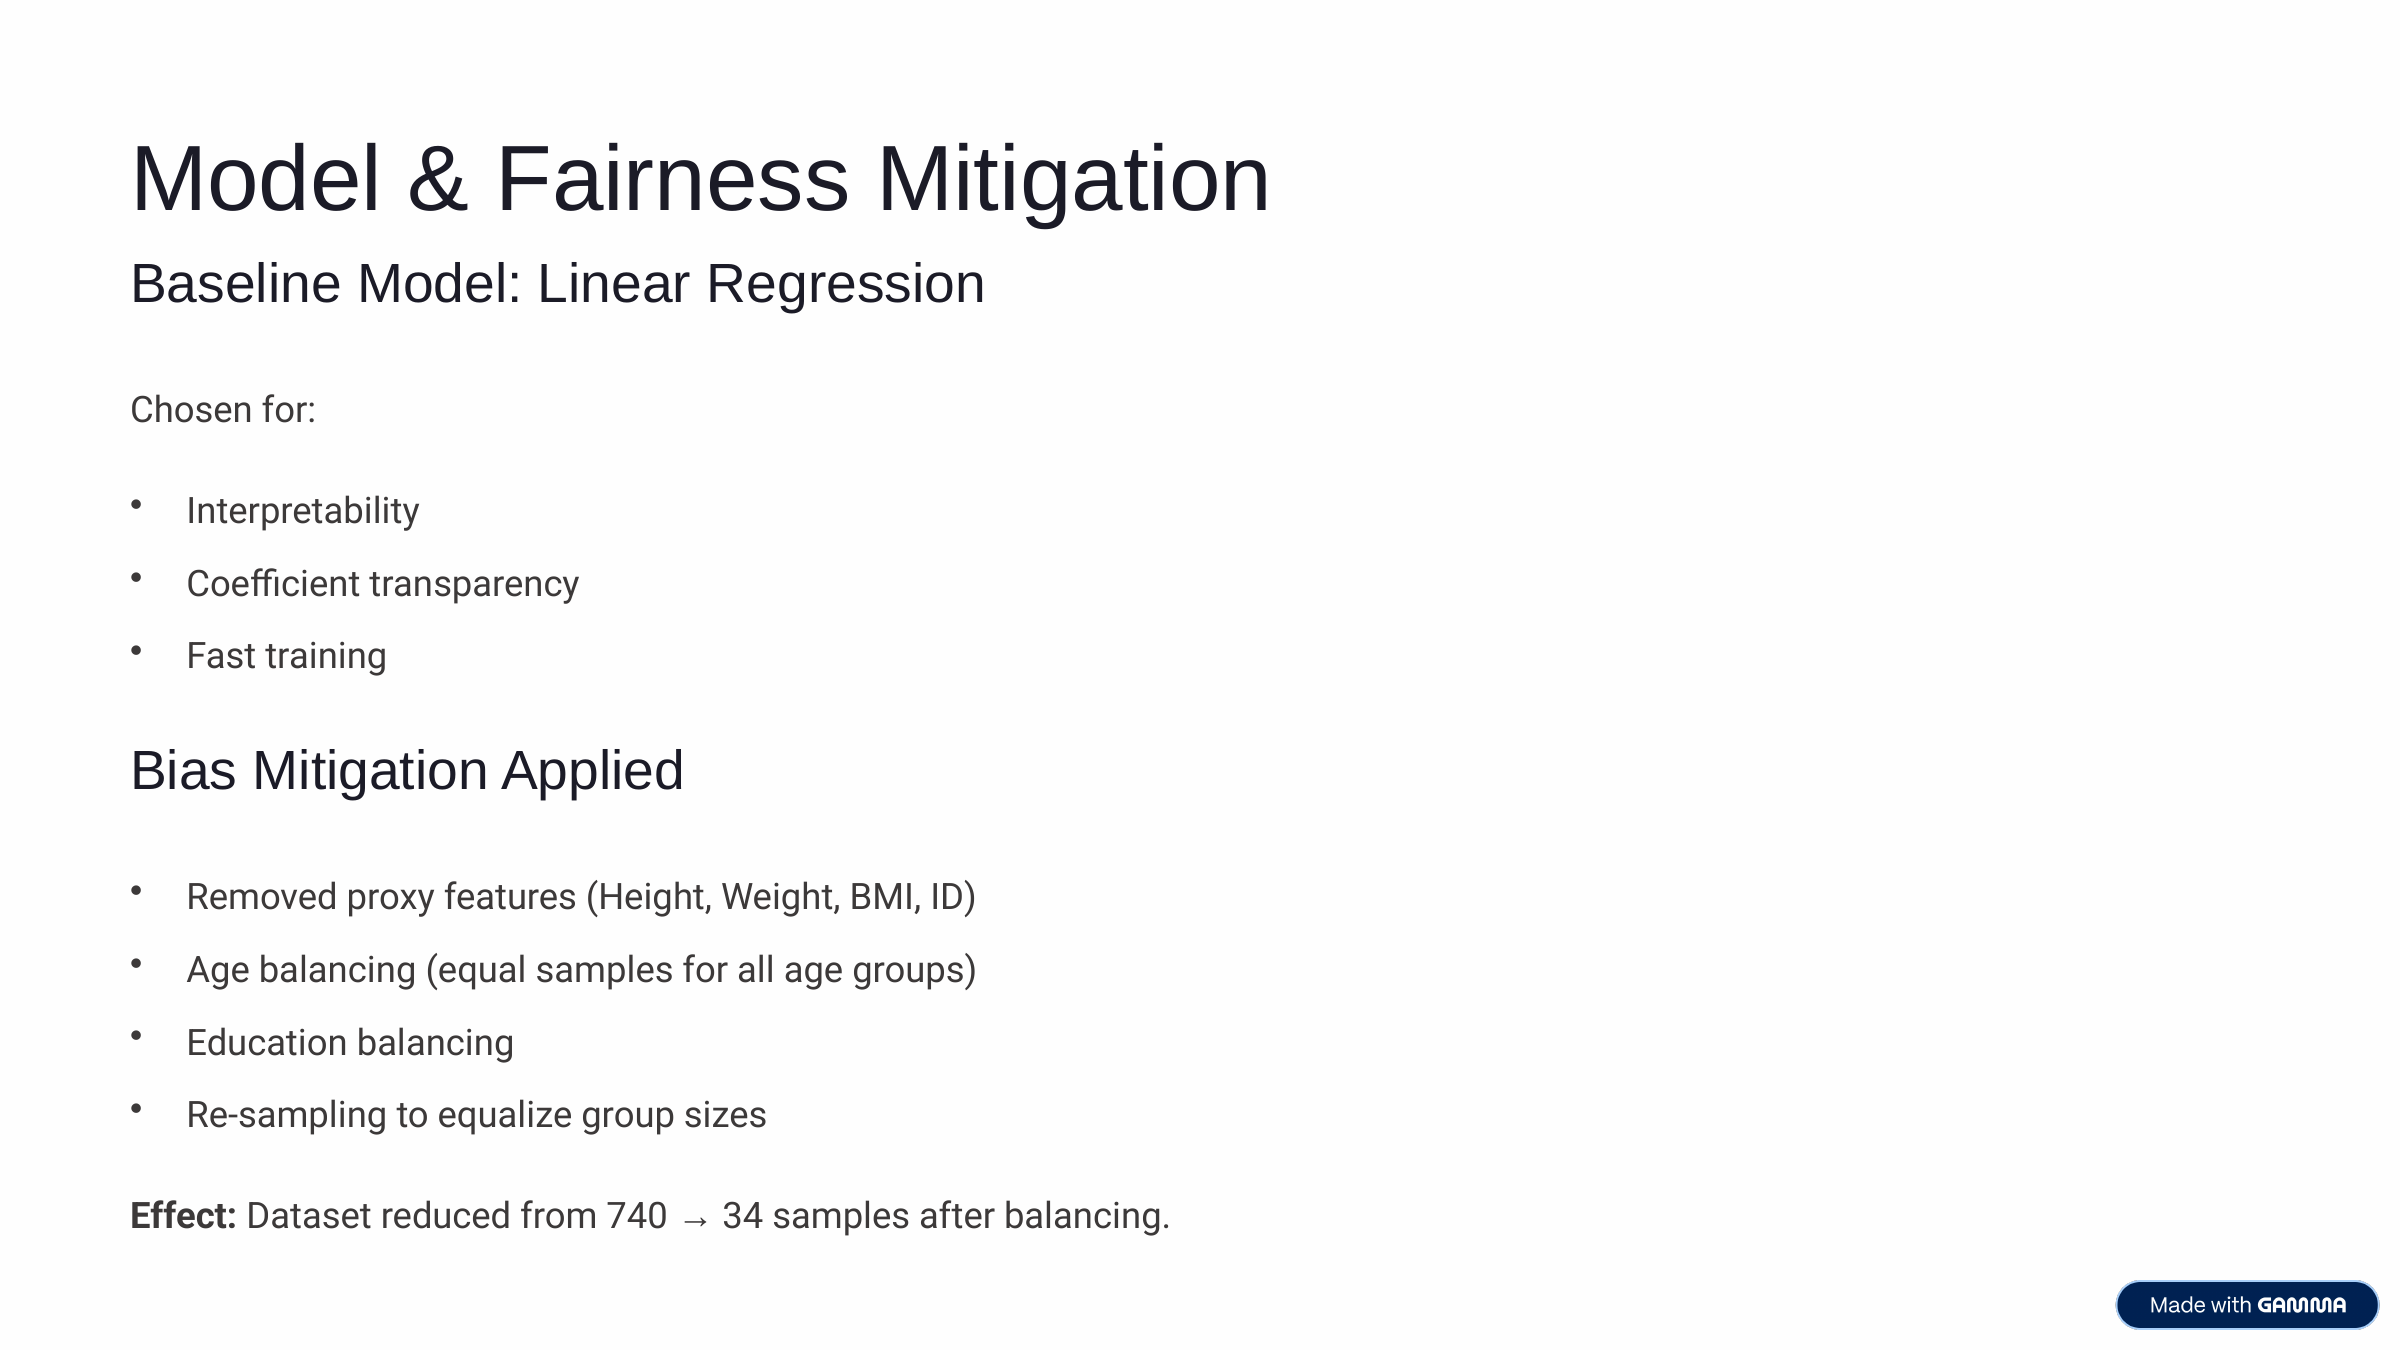

Model & Fairness Mitigation
Baseline Model: Linear Regression
Chosen for:
Interpretability
Coefficient transparency
Fast training
Bias Mitigation Applied
Removed proxy features (Height, Weight, BMI, ID)
Age balancing (equal samples for all age groups)
Education balancing
Re-sampling to equalize group sizes
Effect: Dataset reduced from 740 → 34 samples after balancing.